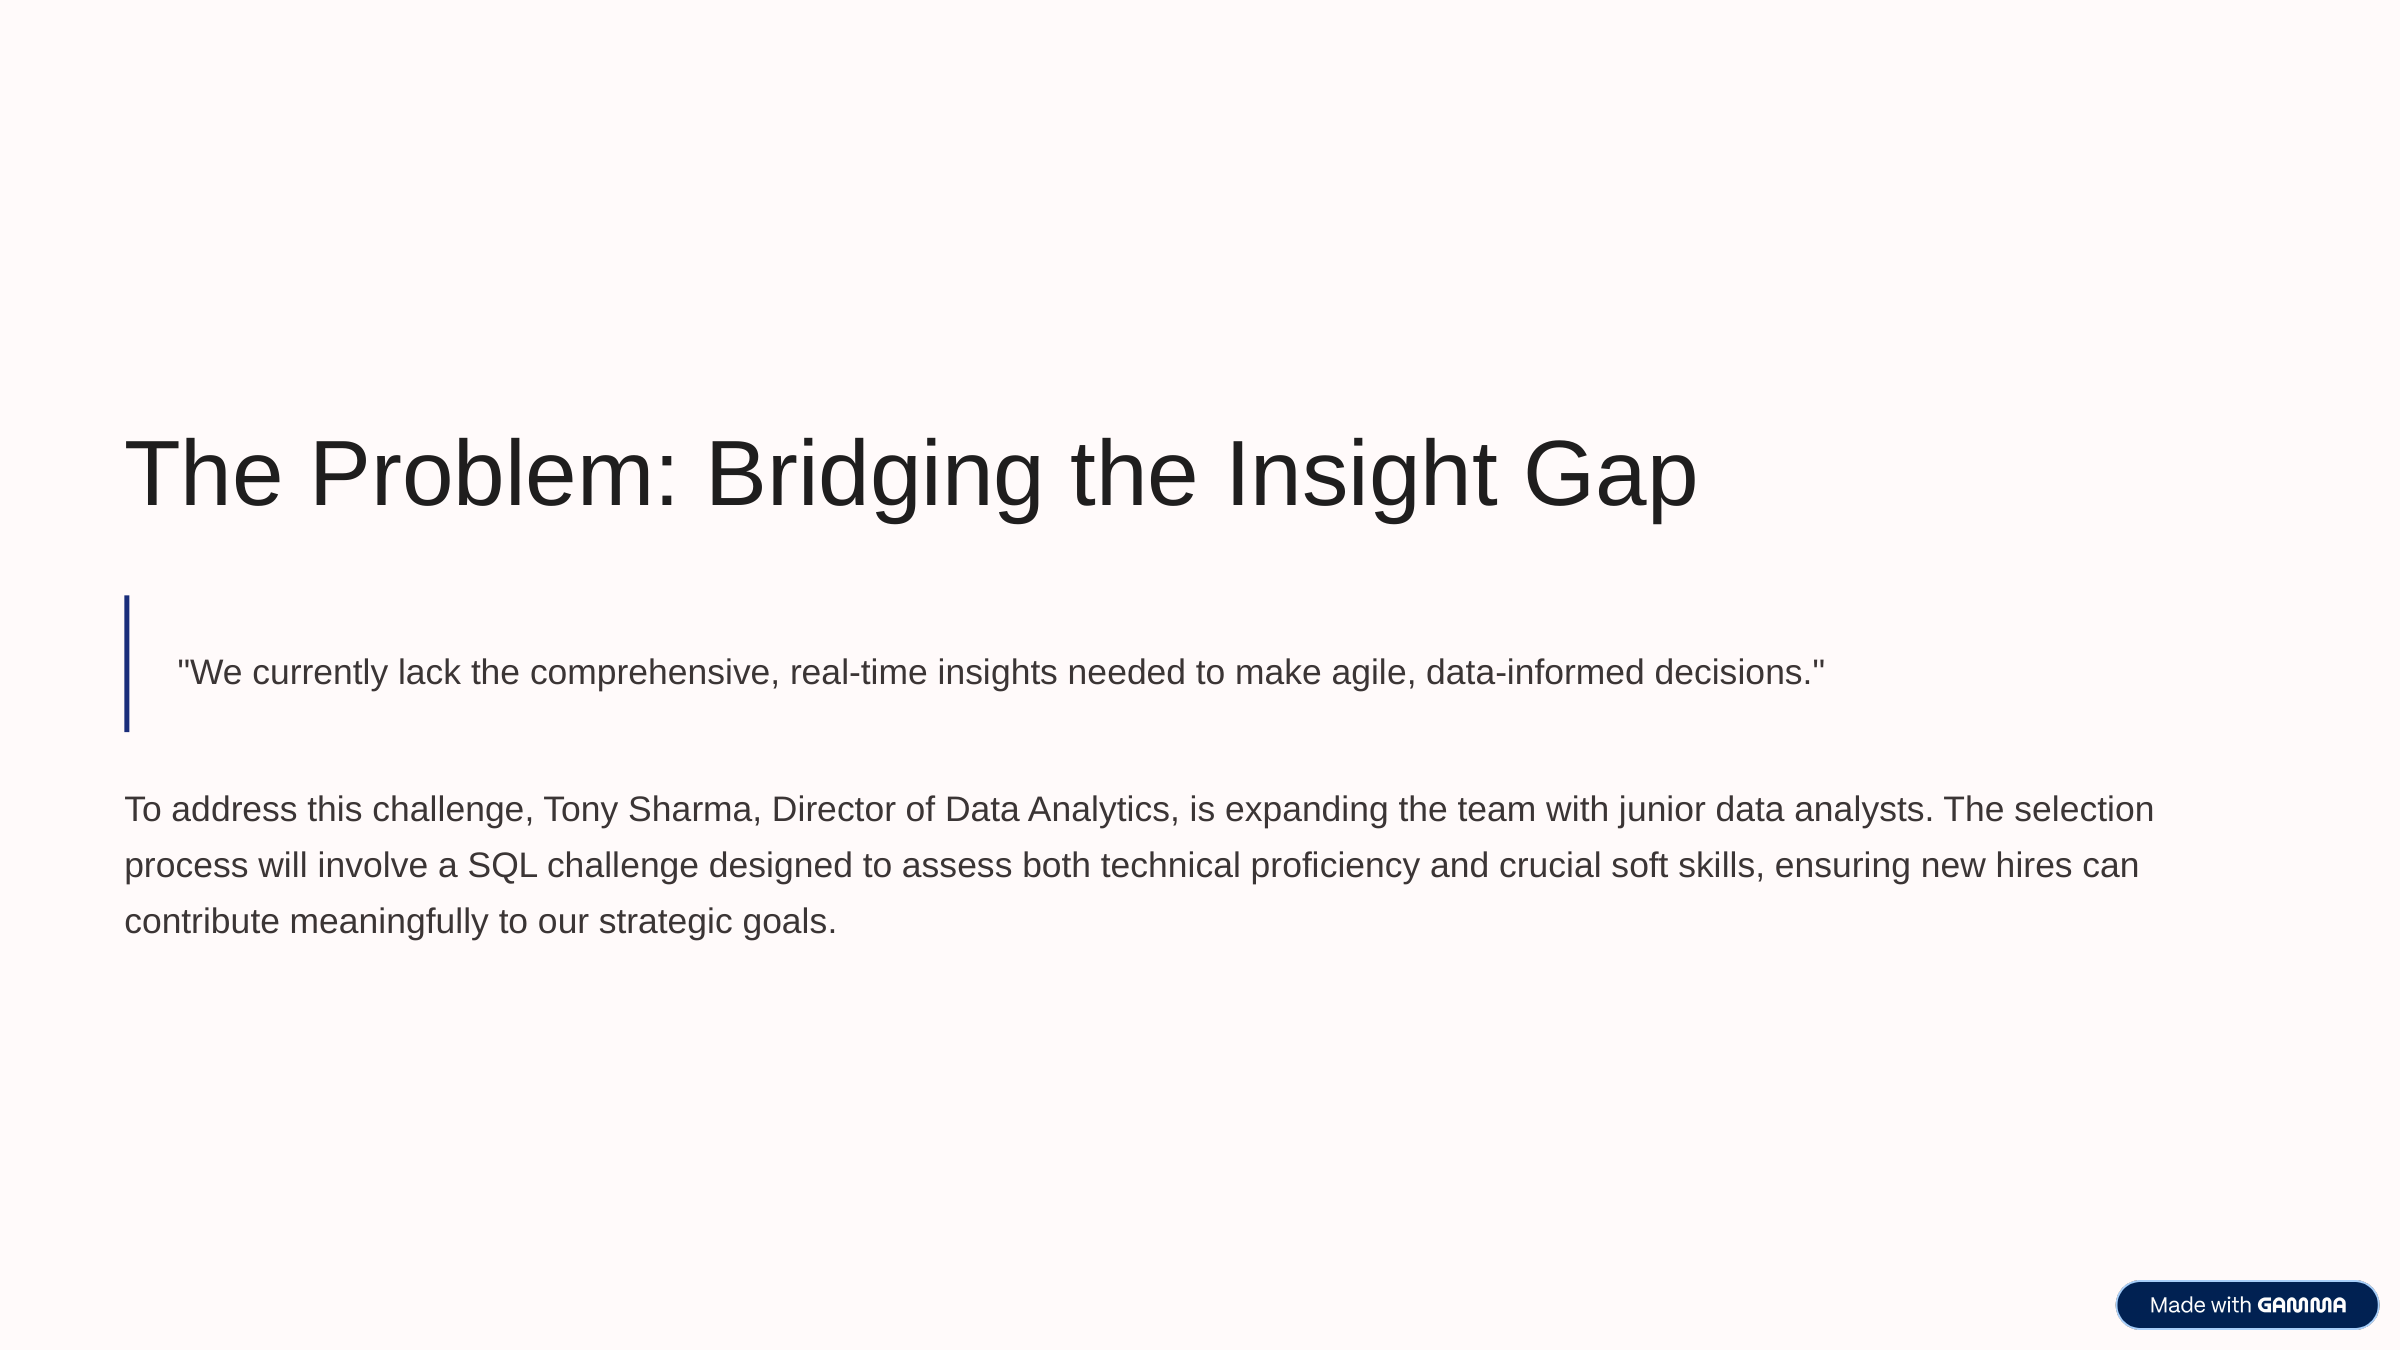

The Problem: Bridging the Insight Gap

"We currently lack the comprehensive, real-time insights needed to make agile, data-informed decisions."
To address this challenge, Tony Sharma, Director of Data Analytics, is expanding the team with junior data analysts. The selection process will involve a SQL challenge designed to assess both technical proficiency and crucial soft skills, ensuring new hires can contribute meaningfully to our strategic goals.